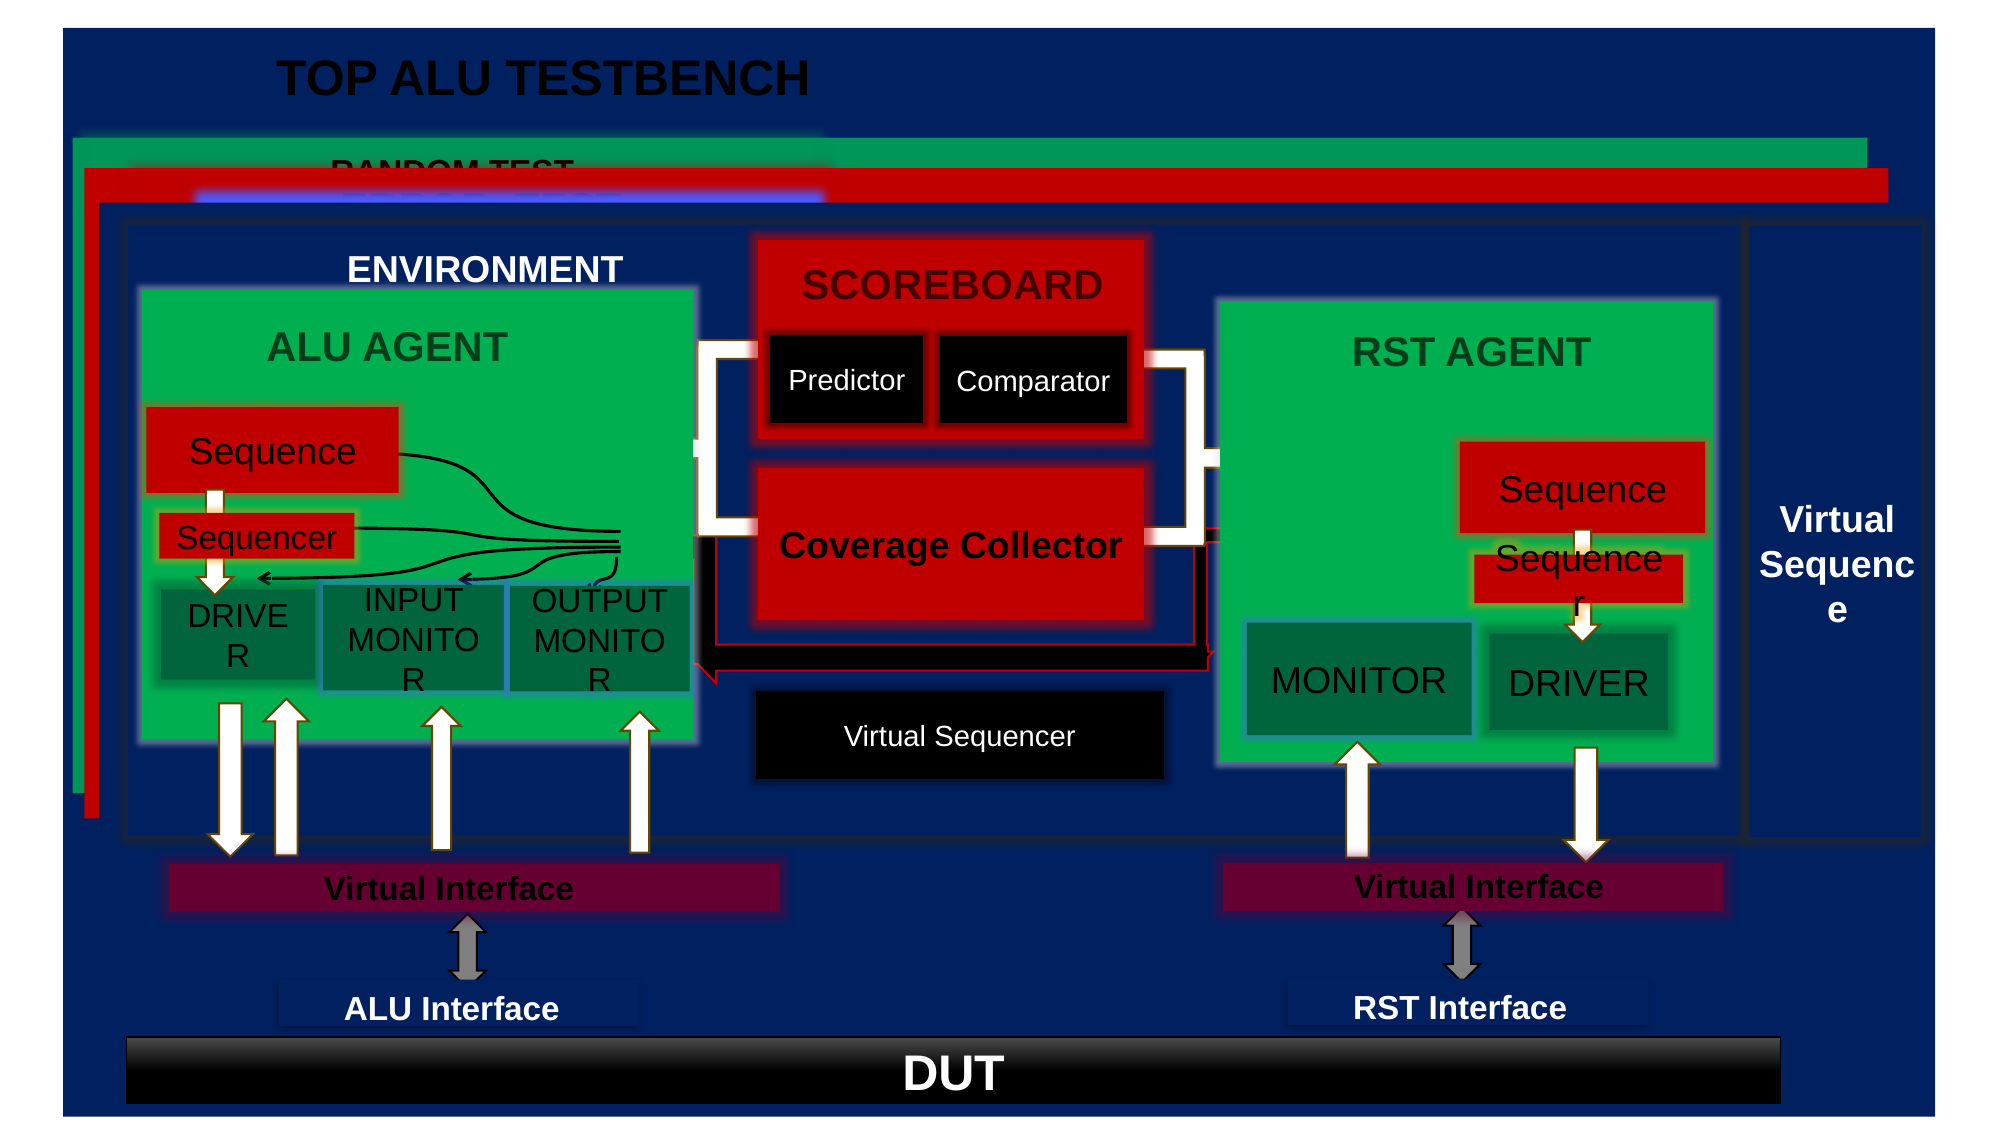

TOP ALU TESTBENCH

RANDOM TEST

ERROR_TEST
REPITITION TEST

ENVIRONMENT

Virtual Sequence

SCOREBOARD

ALU AGENT
RST AGENT
Predictor
Comparator

Sequence

Sequencer
INPUT MONITOR
DRIVER
Sequence

Sequencer
MONITOR
DRIVER
Coverage Collector
OUTPUT MONITOR
Virtual Sequencer

Virtual Interface

Virtual Interface

RST Interface

ALU Interface

DUT